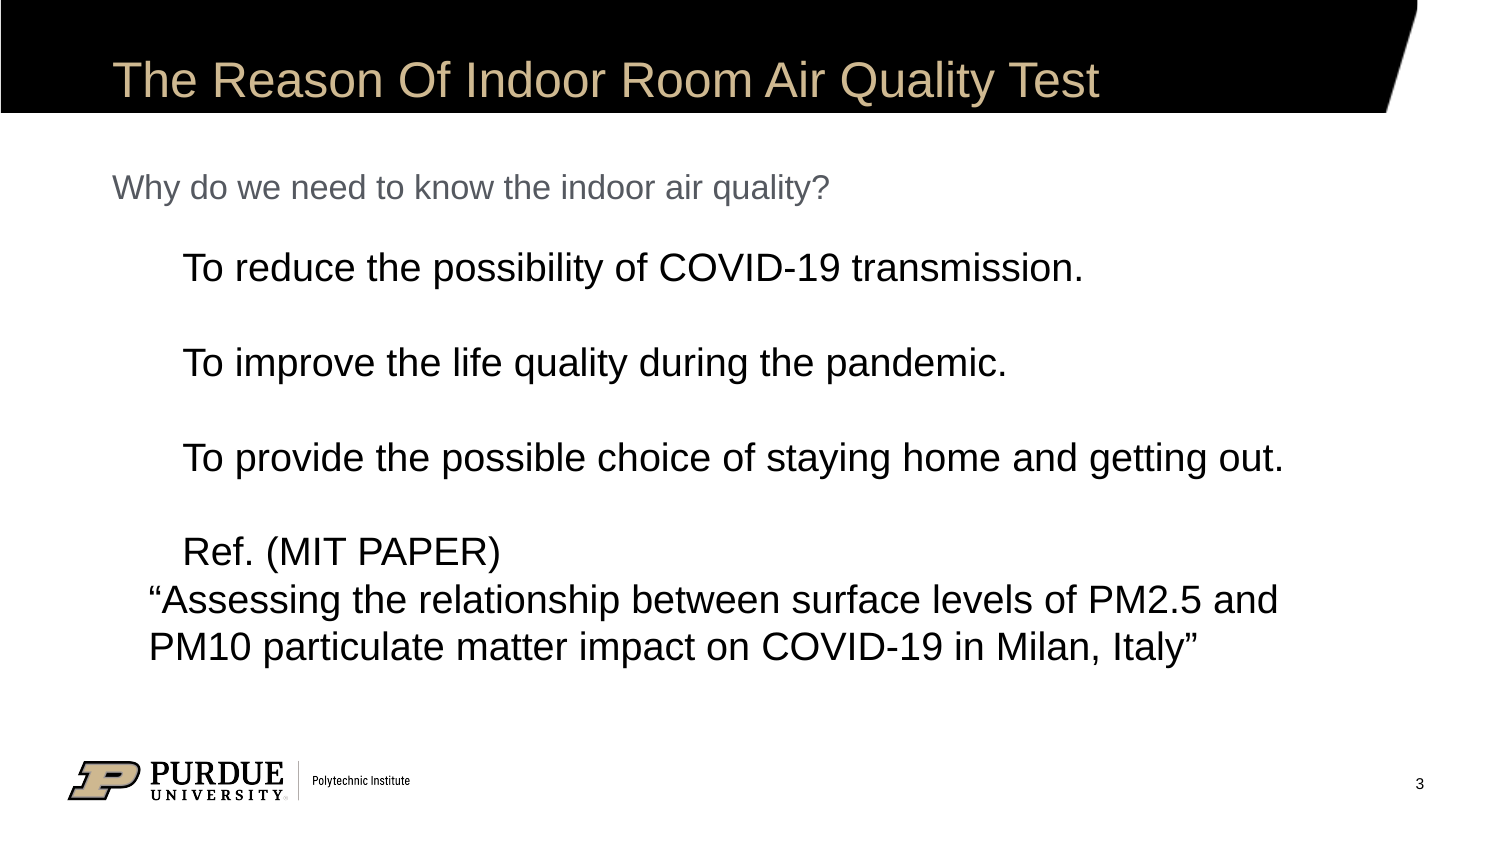

# The Reason Of Indoor Room Air Quality Test
Why do we need to know the indoor air quality?
To reduce the possibility of COVID-19 transmission.

To improve the life quality during the pandemic.

To provide the possible choice of staying home and getting out.

Ref. (MIT PAPER)
“Assessing the relationship between surface levels of PM2.5 and PM10 particulate matter impact on COVID-19 in Milan, Italy”

3